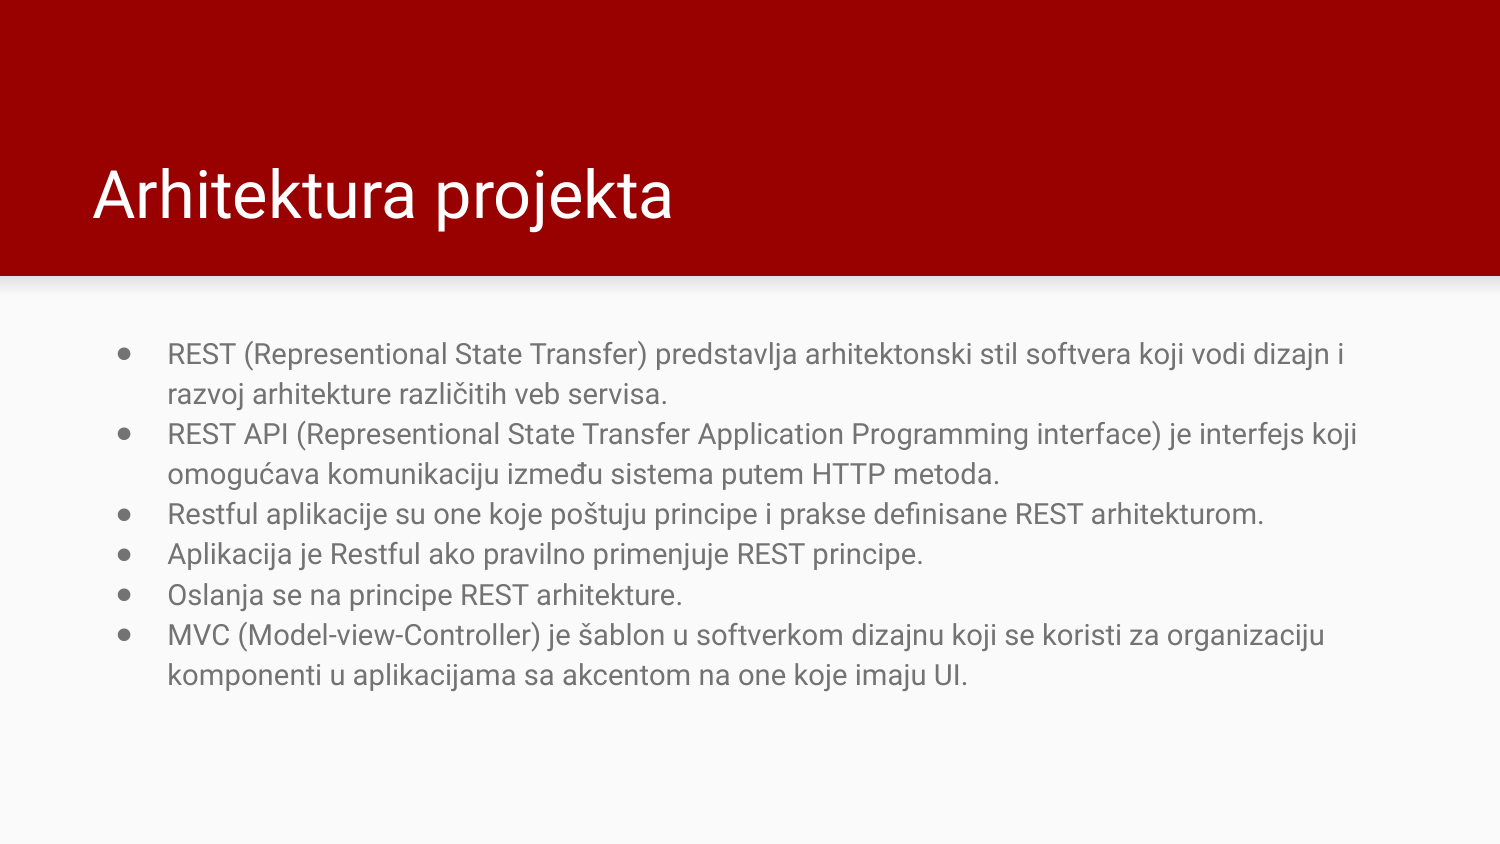

# Arhitektura projekta
REST (Representional State Transfer) predstavlja arhitektonski stil softvera koji vodi dizajn i razvoj arhitekture različitih veb servisa.
REST API (Representional State Transfer Application Programming interface) je interfejs koji omogućava komunikaciju između sistema putem HTTP metoda.
Restful aplikacije su one koje poštuju principe i prakse definisane REST arhitekturom.
Aplikacija je Restful ako pravilno primenjuje REST principe.
Oslanja se na principe REST arhitekture.
MVC (Model-view-Controller) je šablon u softverkom dizajnu koji se koristi za organizaciju komponenti u aplikacijama sa akcentom na one koje imaju UI.